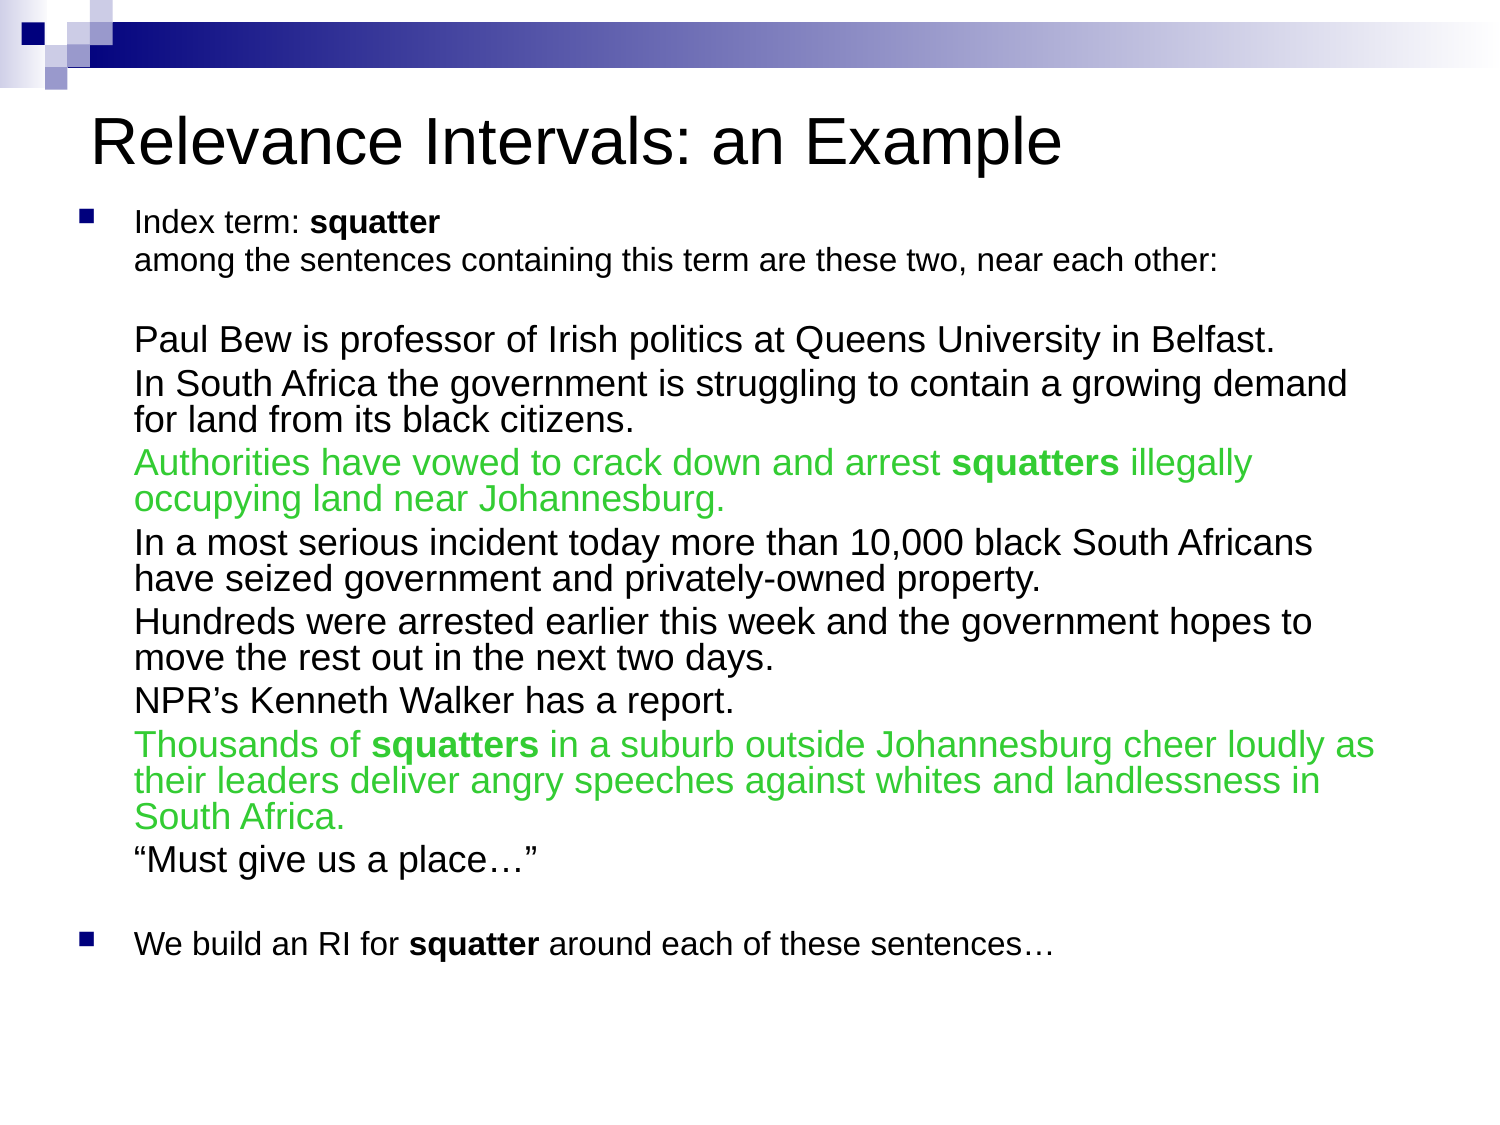

# Relevance Intervals: an Example
Index term: squatter
	among the sentences containing this term are these two, near each other:

	Paul Bew is professor of Irish politics at Queens University in Belfast.
	In South Africa the government is struggling to contain a growing demand for land from its black citizens.
	Authorities have vowed to crack down and arrest squatters illegally occupying land near Johannesburg.
	In a most serious incident today more than 10,000 black South Africans have seized government and privately-owned property.
	Hundreds were arrested earlier this week and the government hopes to move the rest out in the next two days.
	NPR’s Kenneth Walker has a report.
	Thousands of squatters in a suburb outside Johannesburg cheer loudly as their leaders deliver angry speeches against whites and landlessness in South Africa.
	“Must give us a place…”

We build an RI for squatter around each of these sentences…